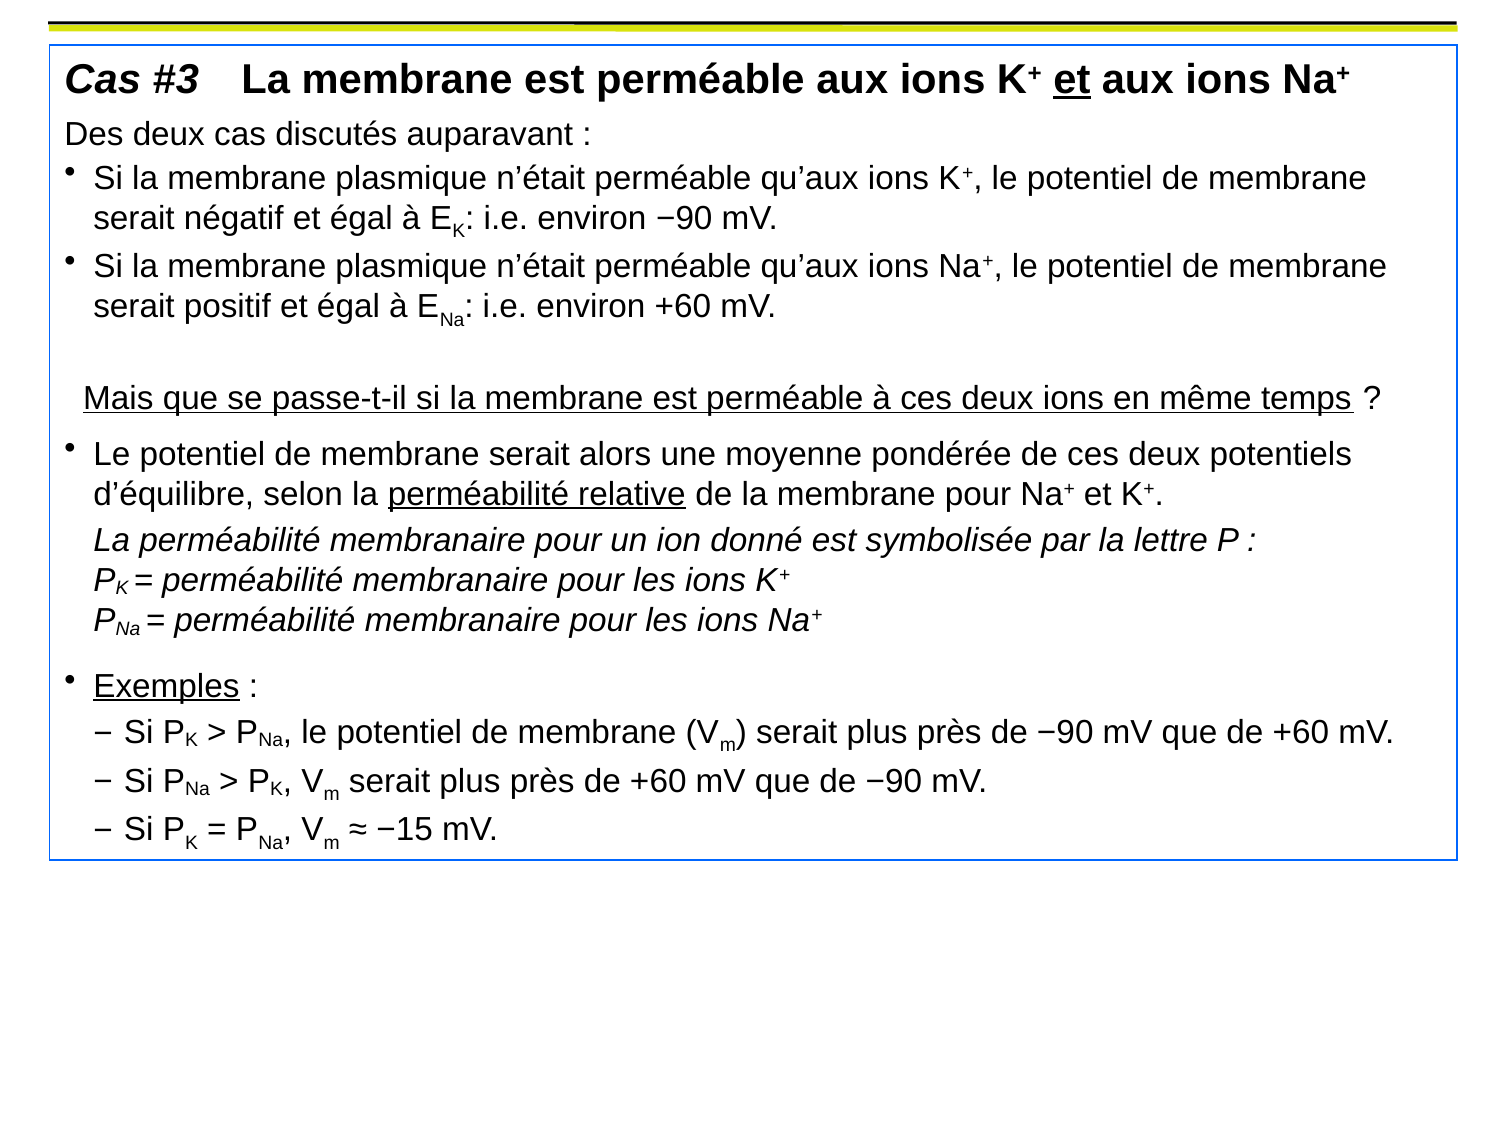

Cas #3	La membrane est perméable aux ions K+ et aux ions Na+
Des deux cas discutés auparavant :
Si la membrane plasmique n’était perméable qu’aux ions K+, le potentiel de membrane serait négatif et égal à EK: i.e. environ −90 mV.
Si la membrane plasmique n’était perméable qu’aux ions Na+, le potentiel de membrane serait positif et égal à ENa: i.e. environ +60 mV.

Mais que se passe-t-il si la membrane est perméable à ces deux ions en même temps ?
Le potentiel de membrane serait alors une moyenne pondérée de ces deux potentiels d’équilibre, selon la perméabilité relative de la membrane pour Na+ et K+.
La perméabilité membranaire pour un ion donné est symbolisée par la lettre P :
PK = perméabilité membranaire pour les ions K+
PNa = perméabilité membranaire pour les ions Na+
Exemples :
Si PK > PNa, le potentiel de membrane (Vm) serait plus près de −90 mV que de +60 mV.
Si PNa > PK, Vm serait plus près de +60 mV que de −90 mV.
Si PK = PNa, Vm ≈ −15 mV.